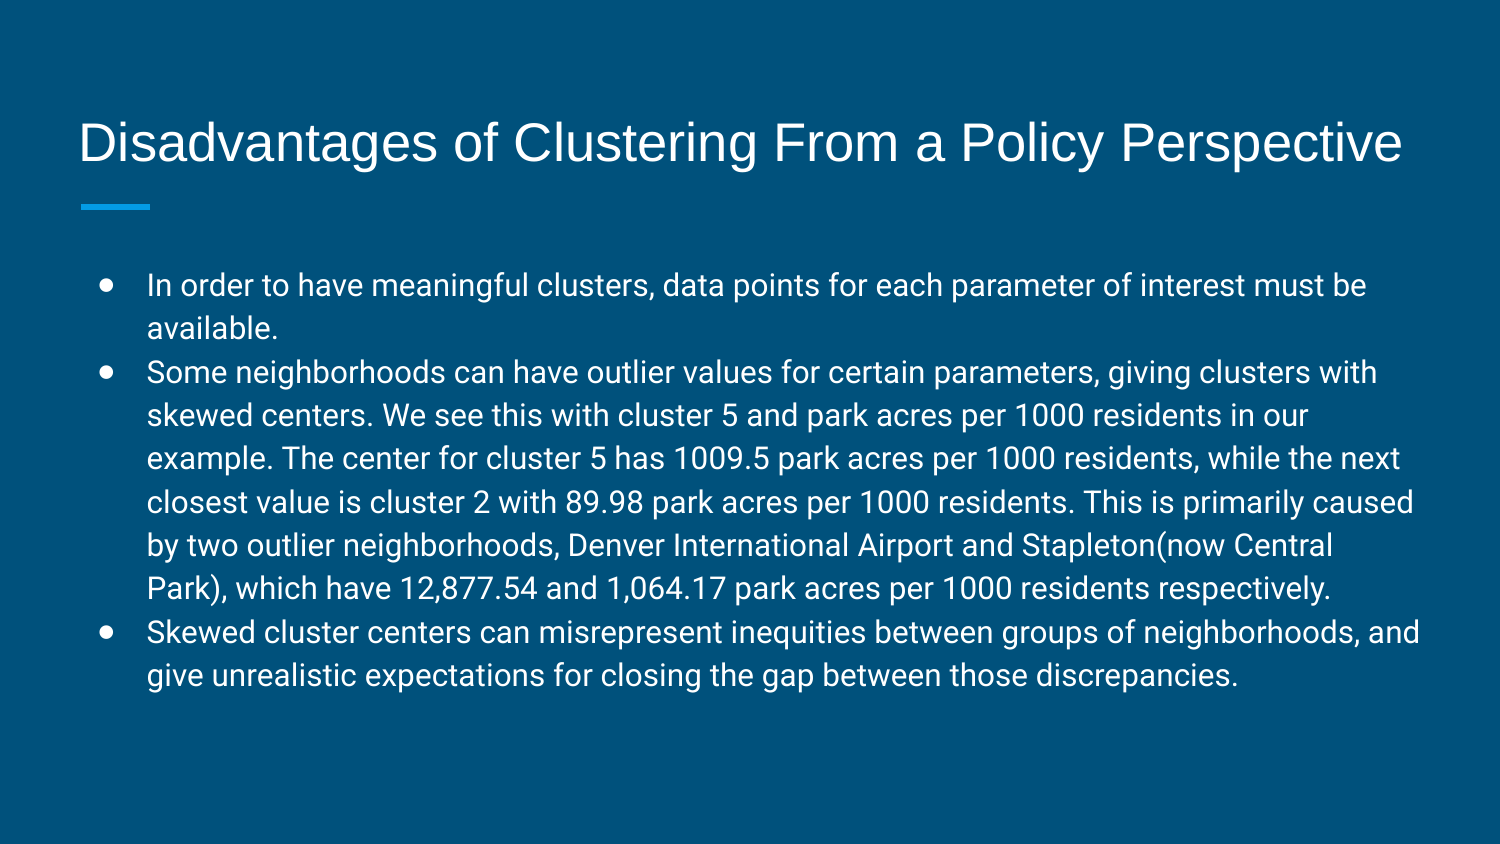

# Disadvantages of Clustering From a Policy Perspective
In order to have meaningful clusters, data points for each parameter of interest must be available.
Some neighborhoods can have outlier values for certain parameters, giving clusters with skewed centers. We see this with cluster 5 and park acres per 1000 residents in our example. The center for cluster 5 has 1009.5 park acres per 1000 residents, while the next closest value is cluster 2 with 89.98 park acres per 1000 residents. This is primarily caused by two outlier neighborhoods, Denver International Airport and Stapleton(now Central Park), which have 12,877.54 and 1,064.17 park acres per 1000 residents respectively.
Skewed cluster centers can misrepresent inequities between groups of neighborhoods, and give unrealistic expectations for closing the gap between those discrepancies.